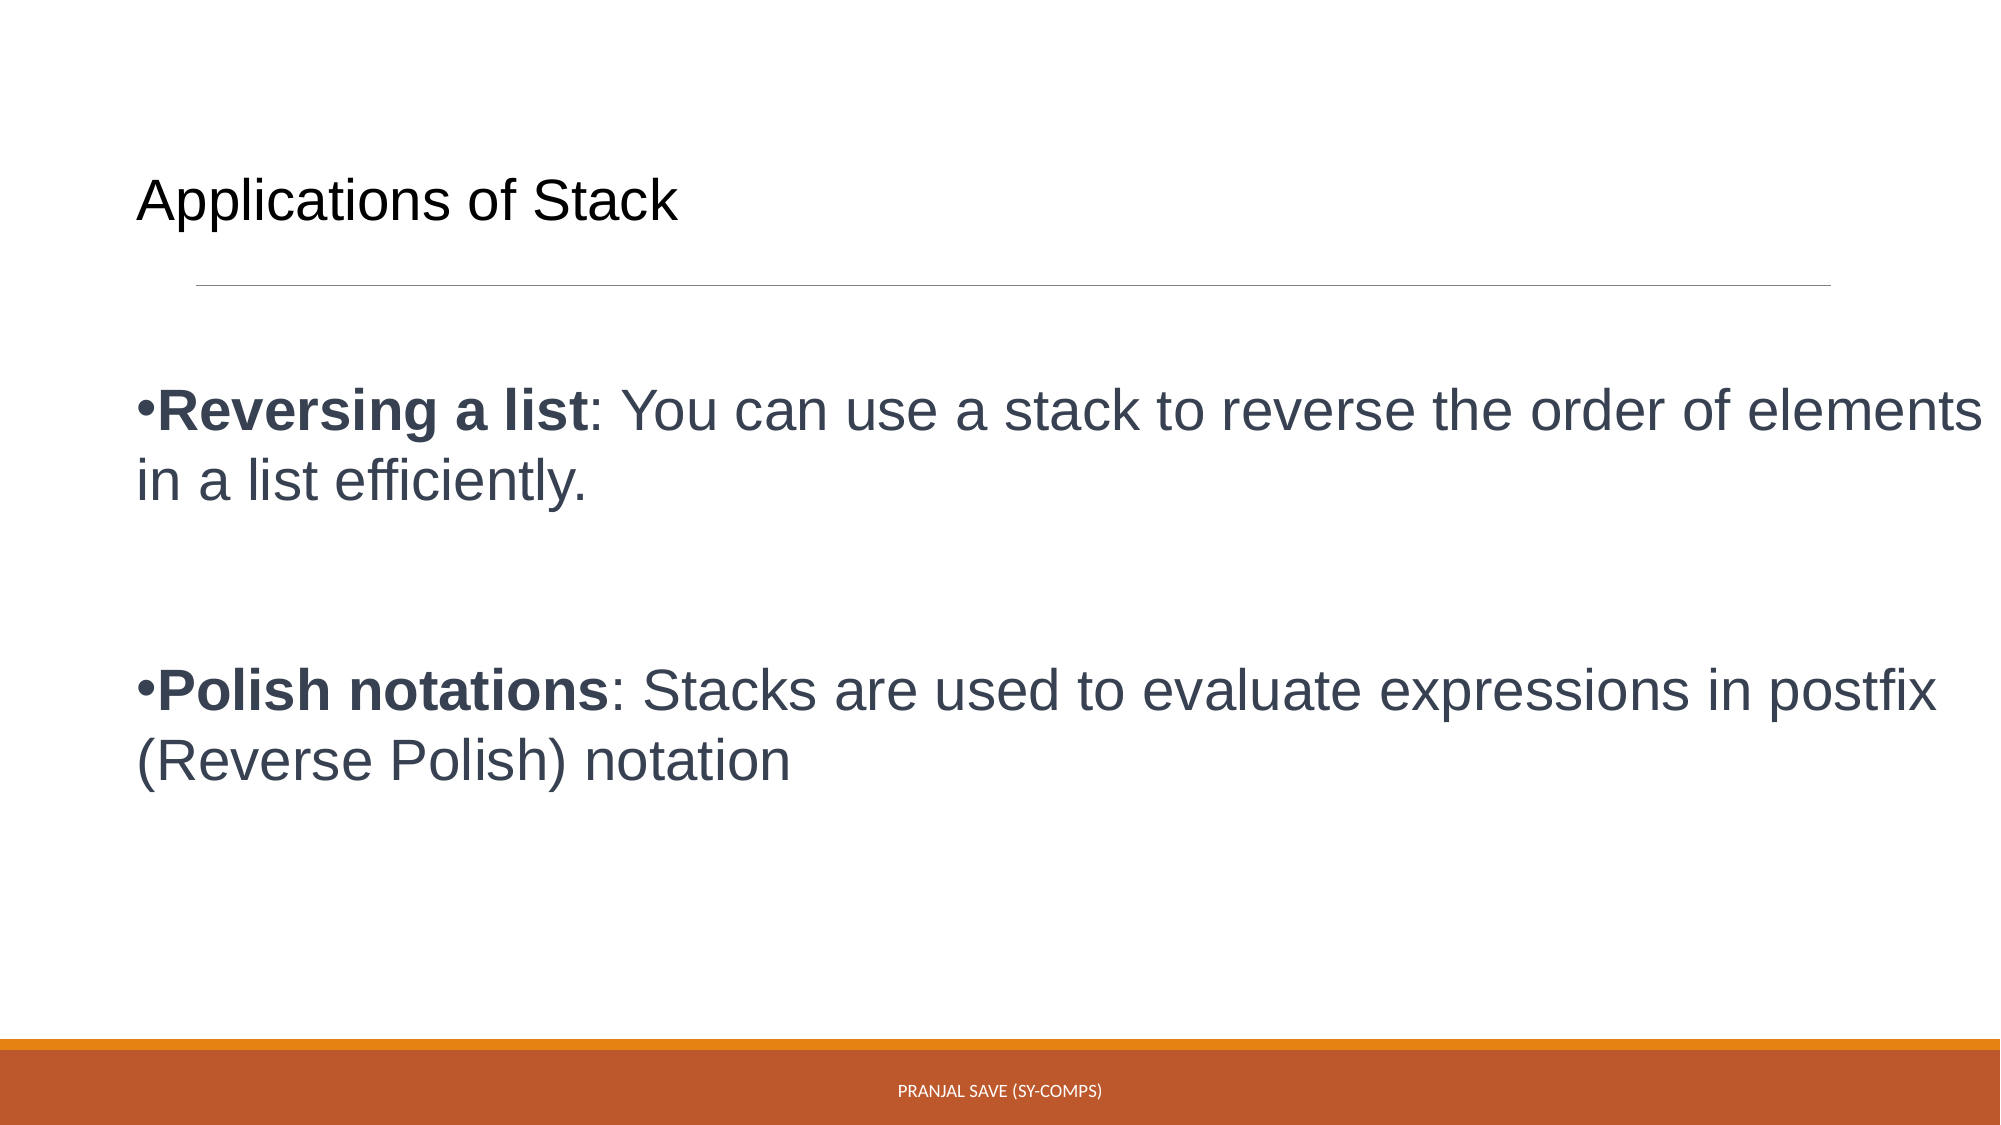

#
Applications of Stack

Reversing a list: You can use a stack to reverse the order of elements in a list efficiently.

Polish notations: Stacks are used to evaluate expressions in postfix (Reverse Polish) notation
Pranjal Save (SY-COMPS)